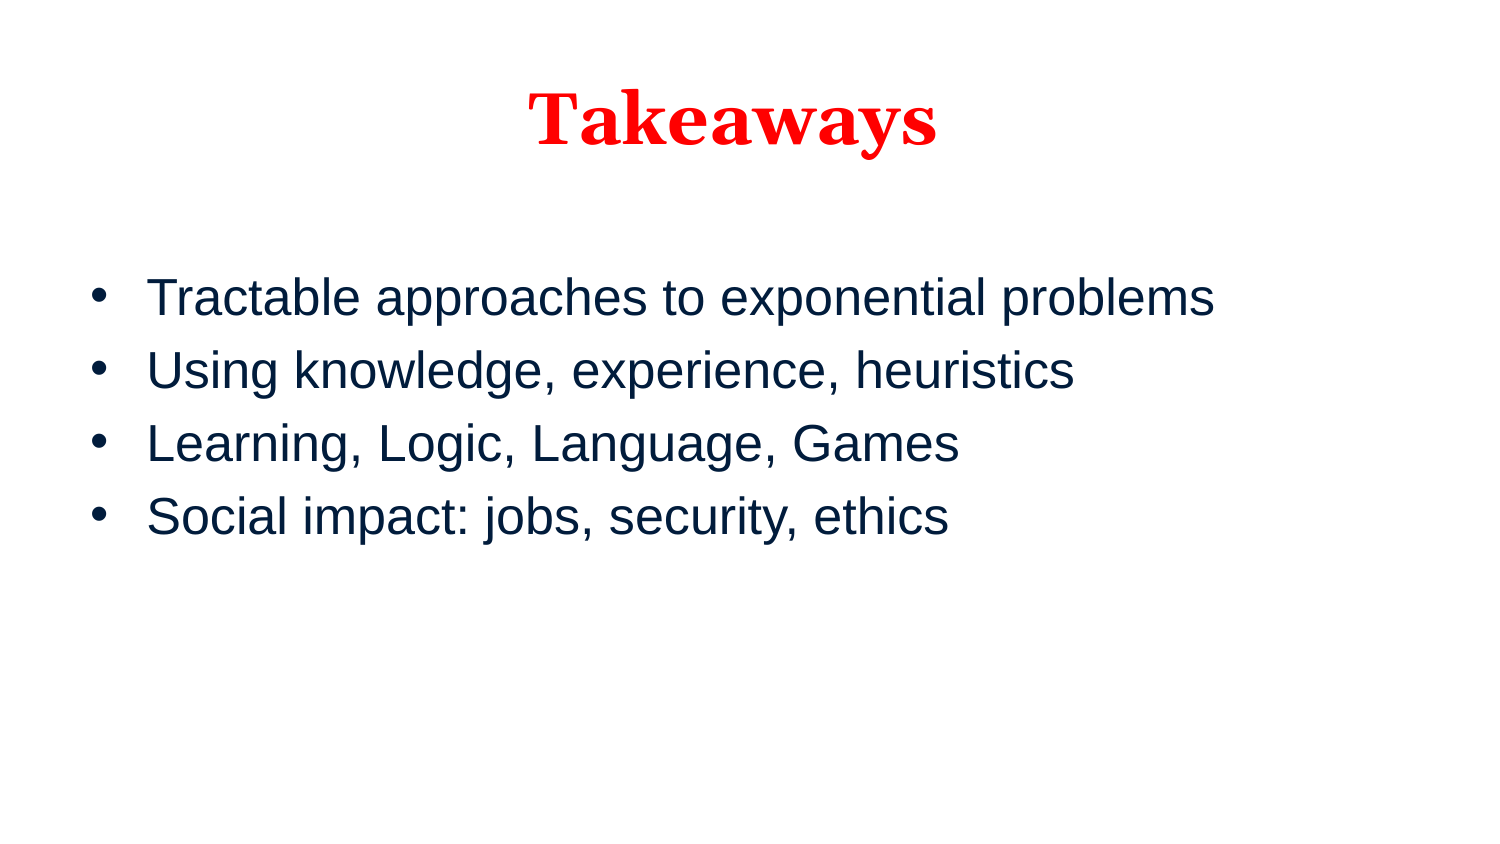

# Takeaways
Tractable approaches to exponential problems
Using knowledge, experience, heuristics
Learning, Logic, Language, Games
Social impact: jobs, security, ethics